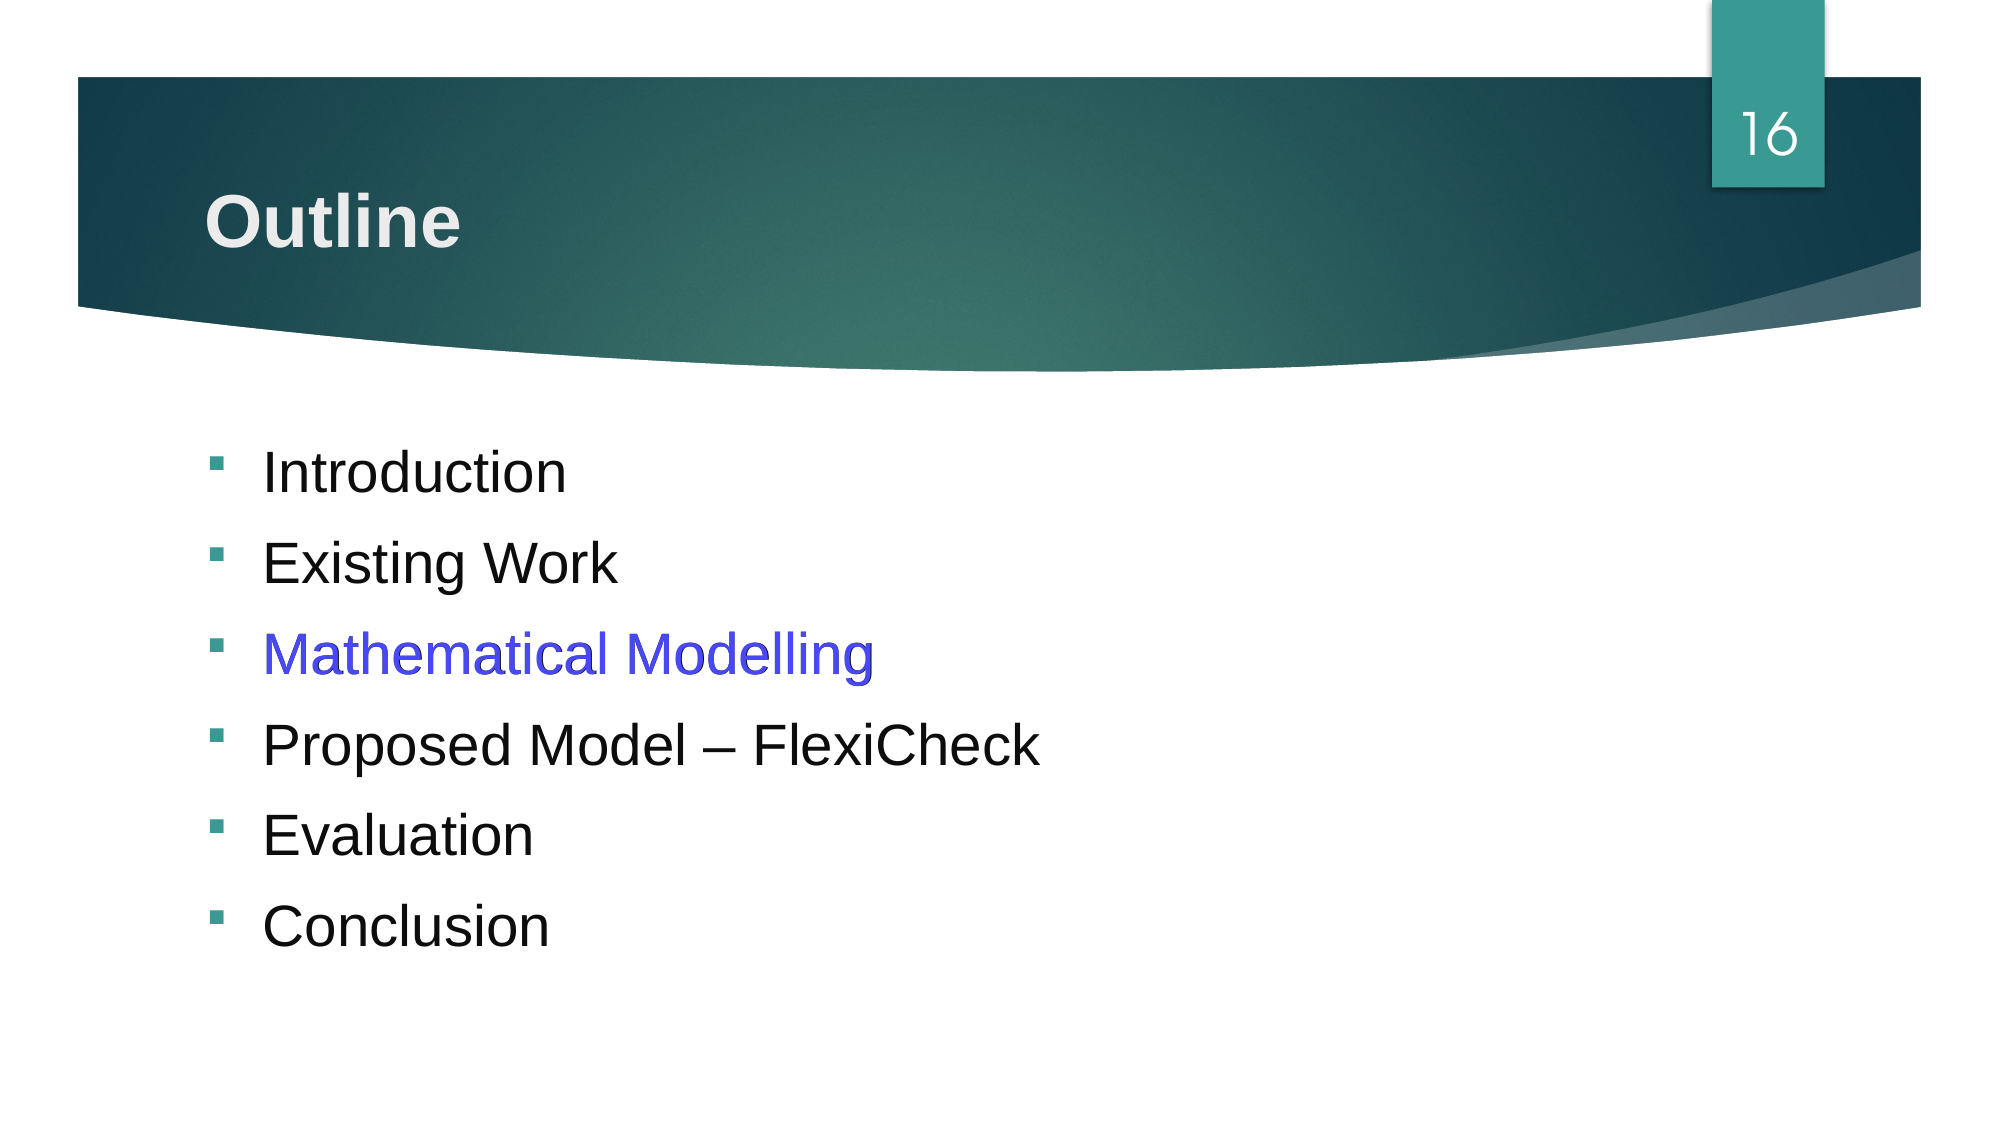

16
# Outline
Introduction
Existing Work
Mathematical Modelling
Proposed Model – FlexiCheck
Evaluation
Conclusion
Mathematical Modelling